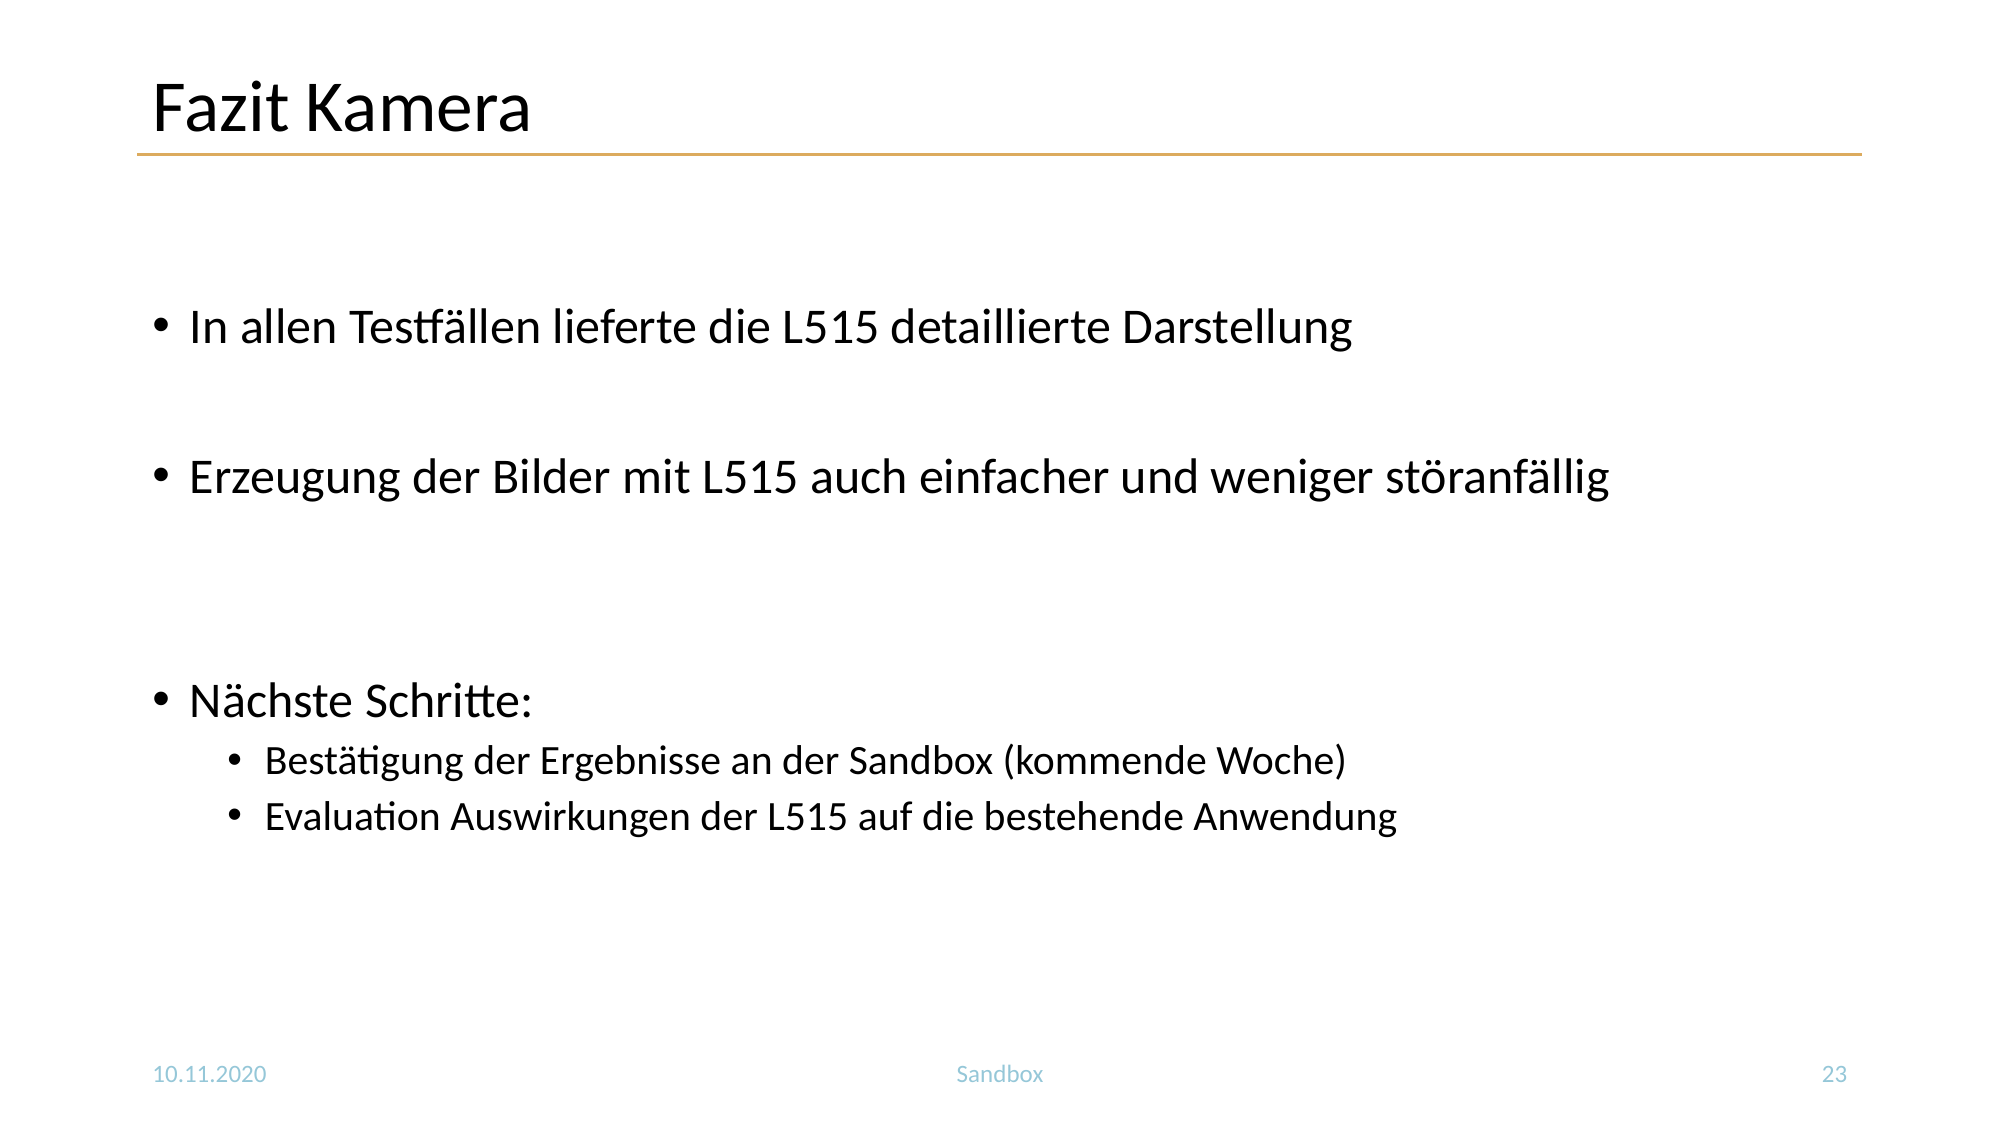

# Fazit Kamera

In allen Testfällen lieferte die L515 detaillierte Darstellung

Erzeugung der Bilder mit L515 auch einfacher und weniger störanfällig

Nächste Schritte:
Bestätigung der Ergebnisse an der Sandbox (kommende Woche)
Evaluation Auswirkungen der L515 auf die bestehende Anwendung

10.11.2020
Sandbox
23